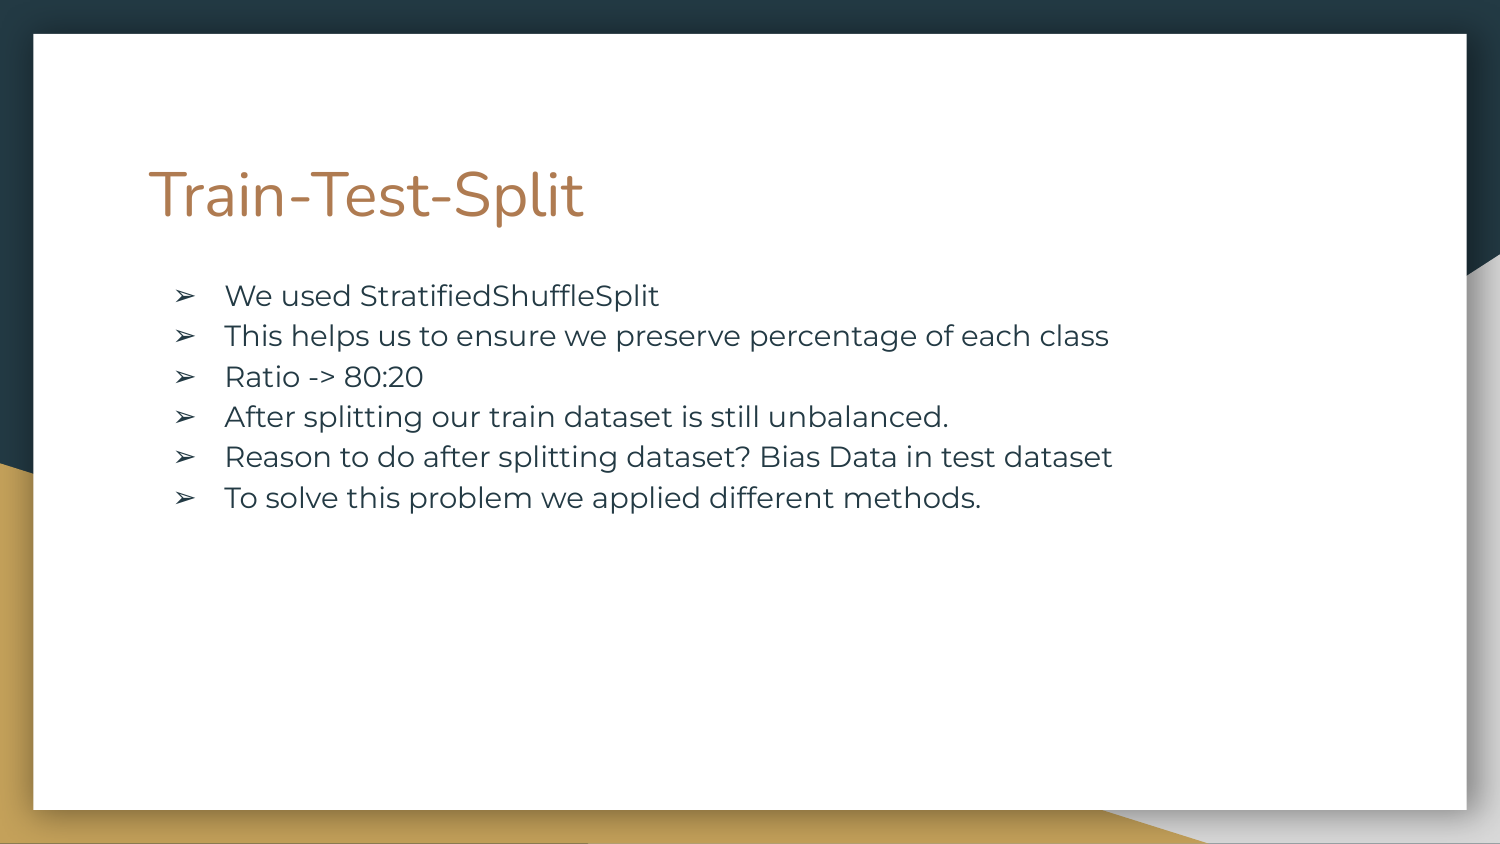

# Train-Test-Split
We used StratifiedShuffleSplit
This helps us to ensure we preserve percentage of each class
Ratio -> 80:20
After splitting our train dataset is still unbalanced.
Reason to do after splitting dataset? Bias Data in test dataset
To solve this problem we applied different methods.